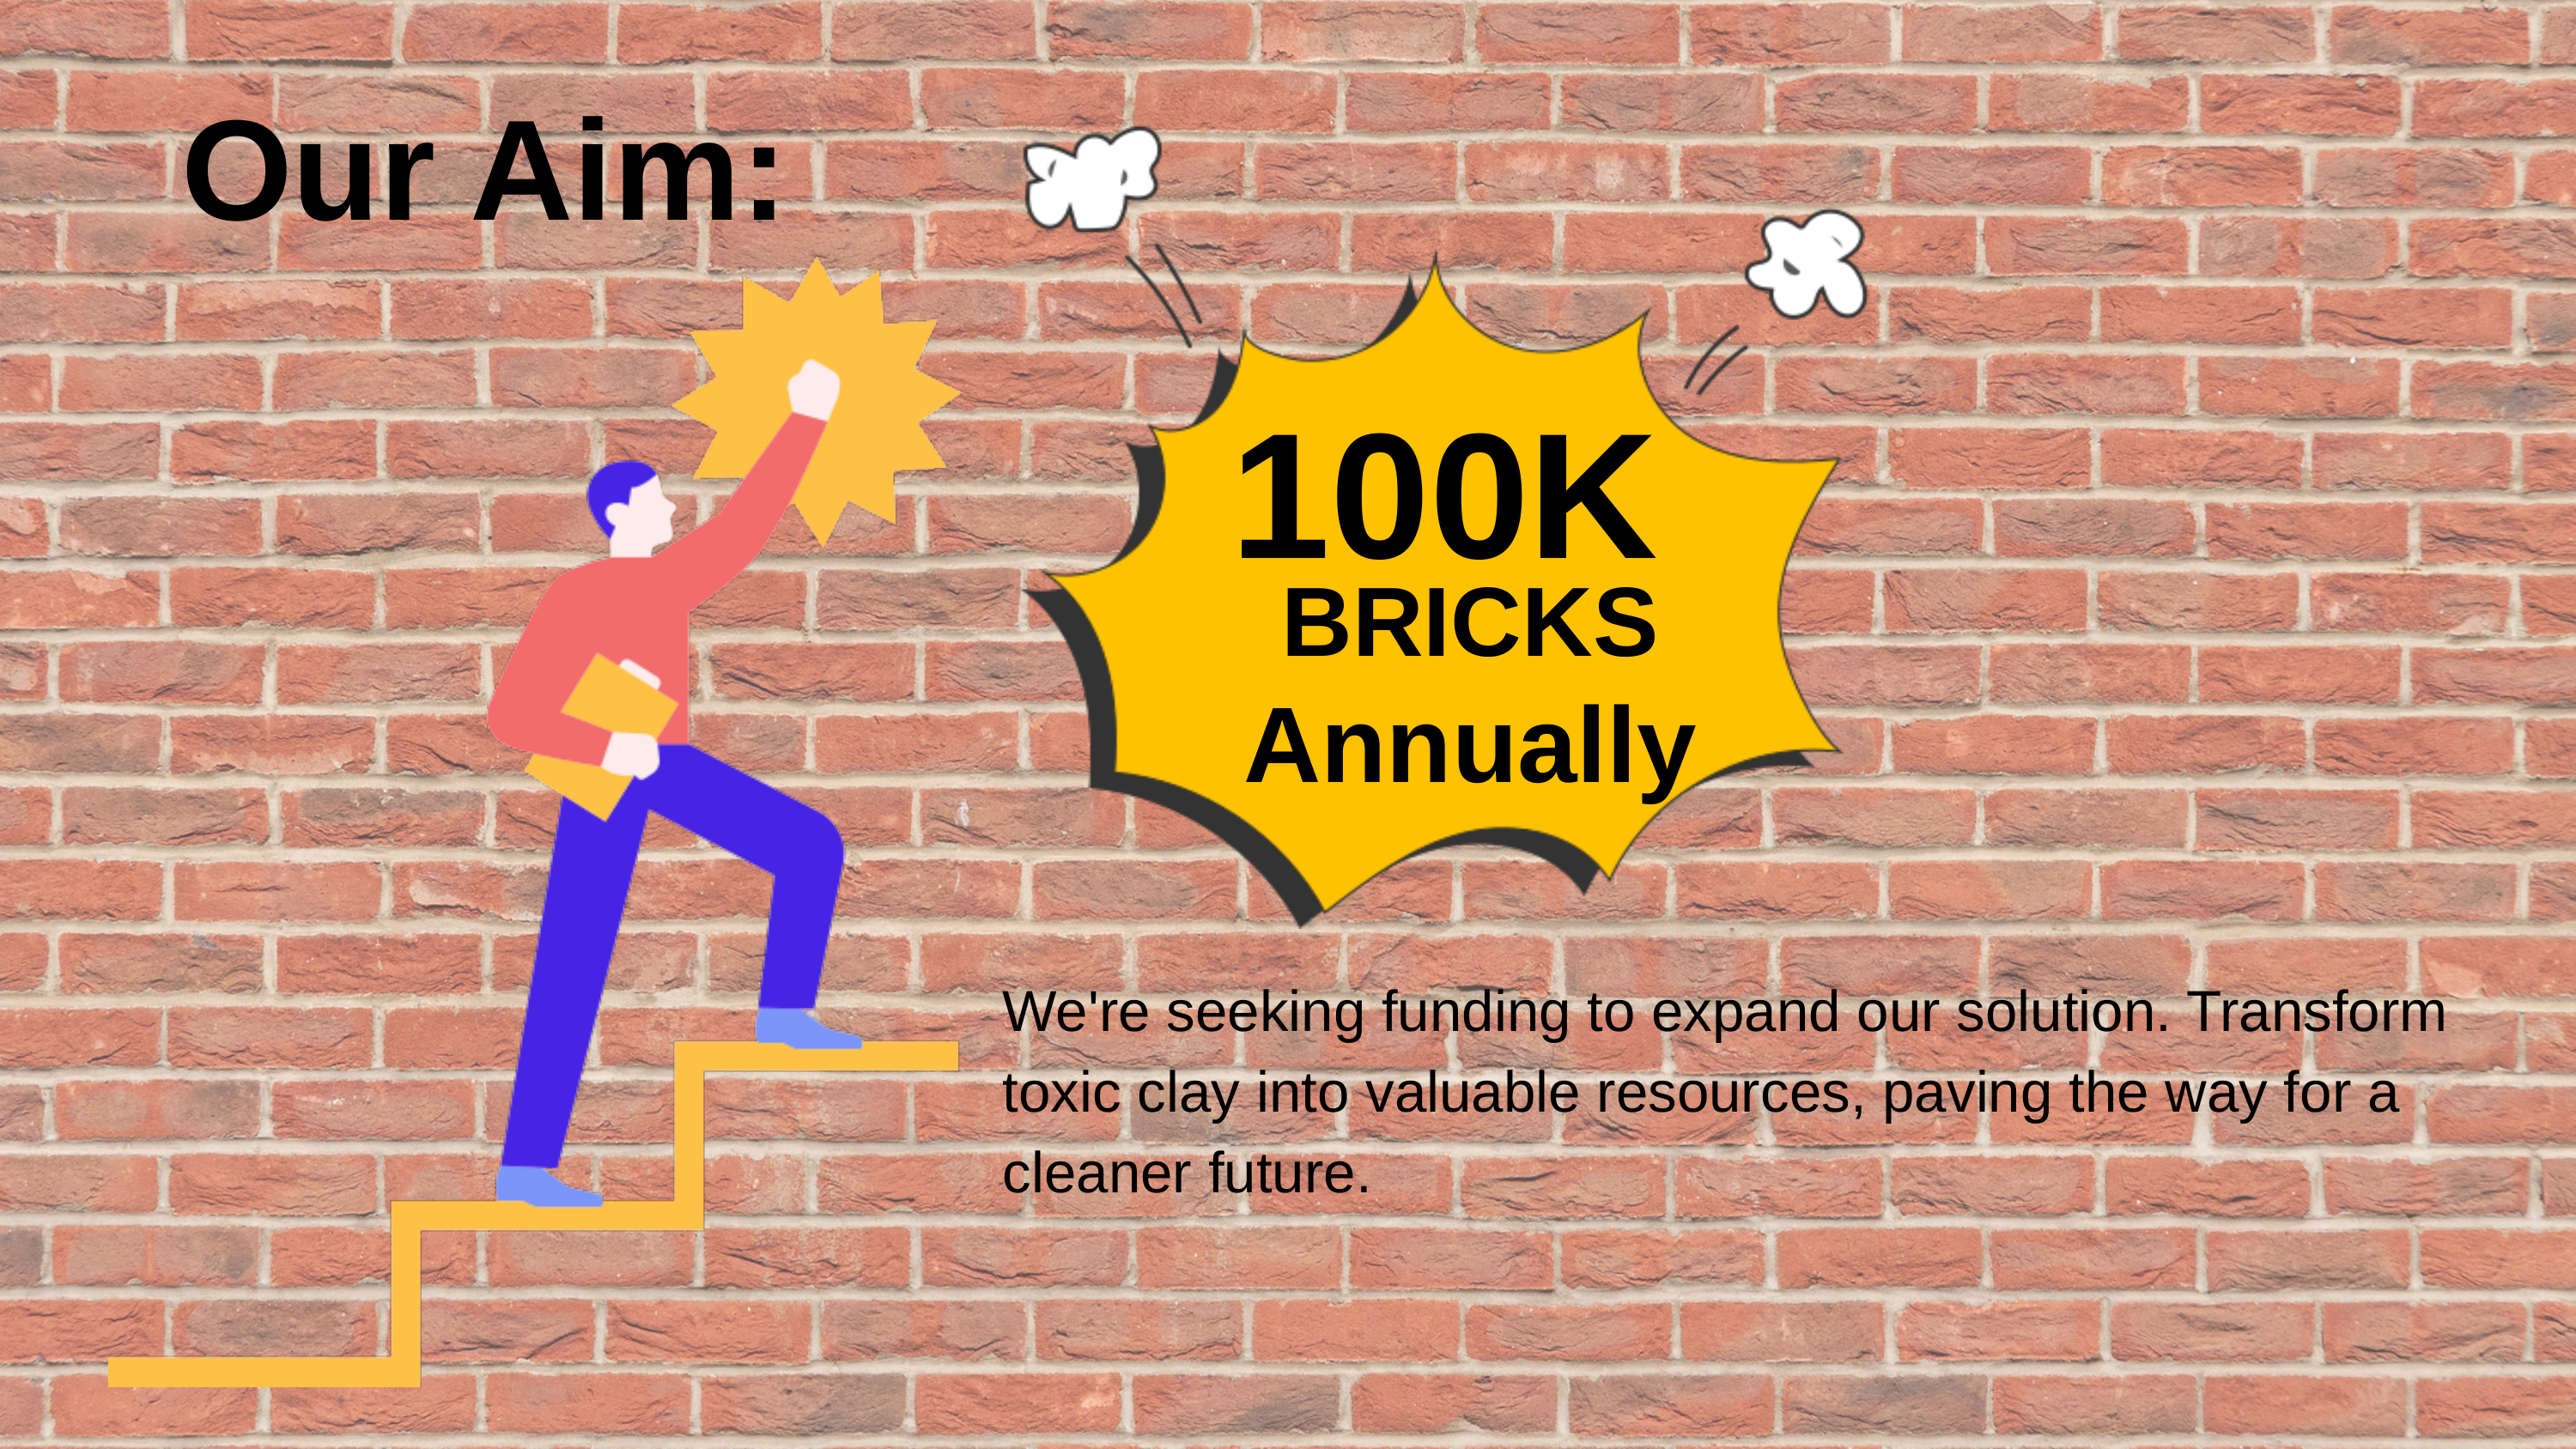

Our Aim:

100K
BRICKS
Annually
We're seeking funding to expand our solution. Transform toxic clay into valuable resources, paving the way for a cleaner future.